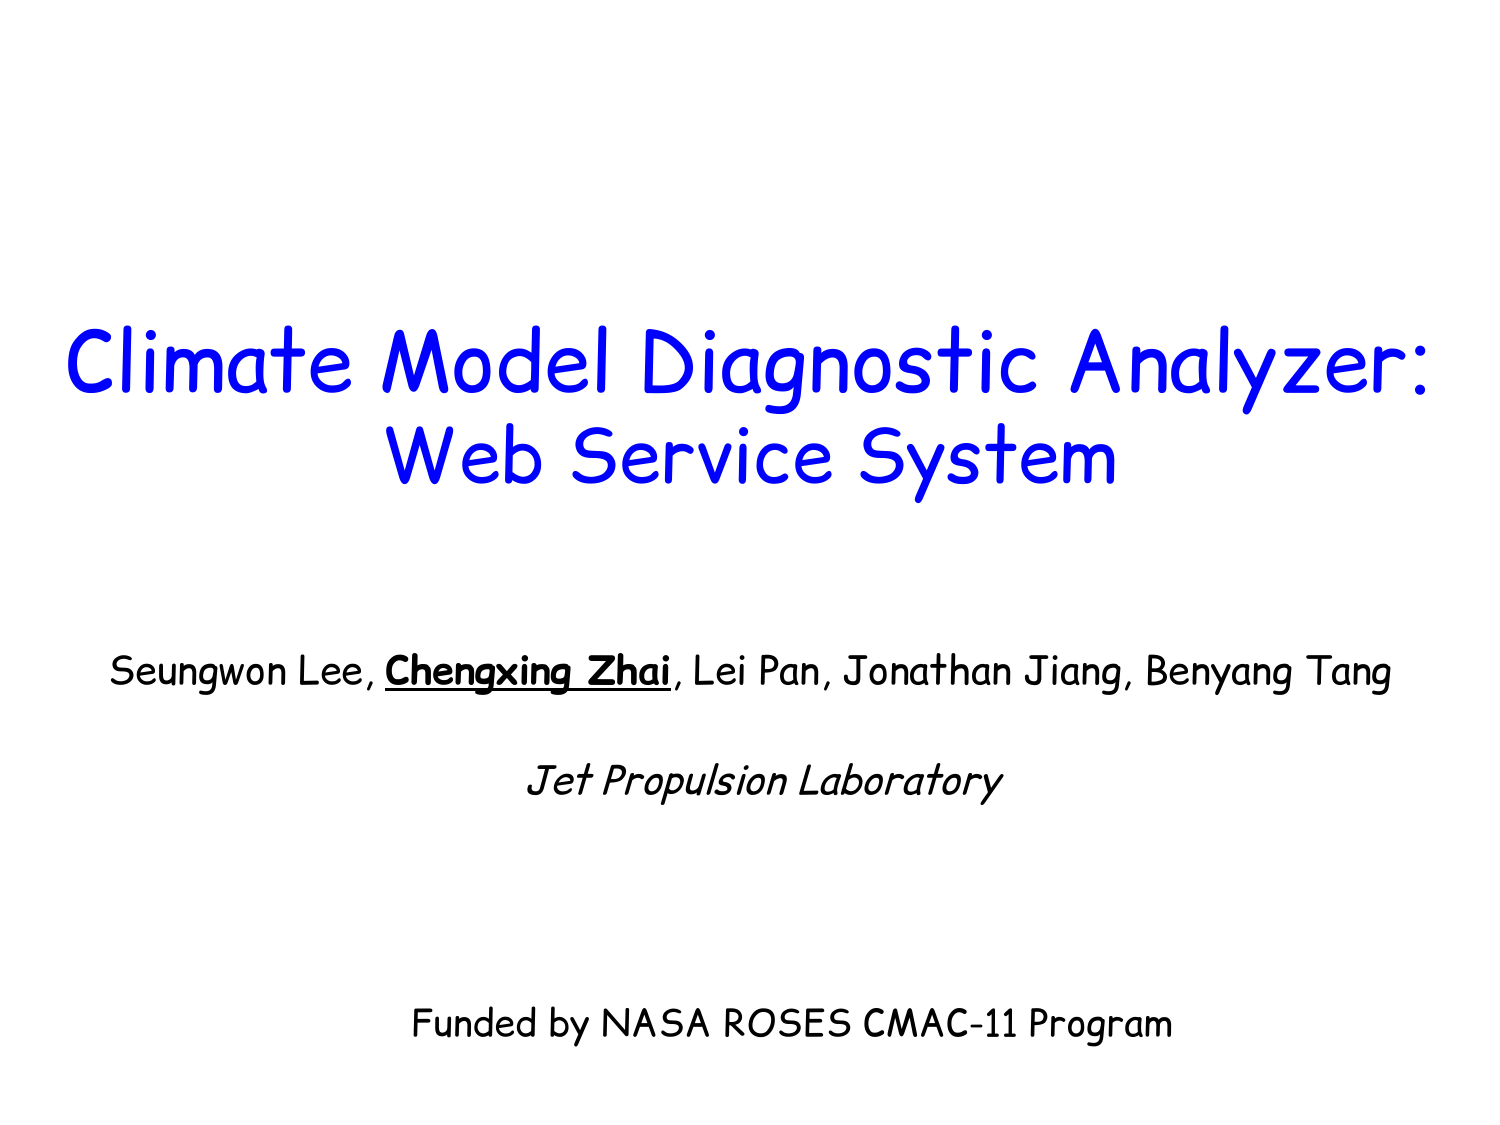

# Climate Model Diagnostic Analyzer: Web Service System
Seungwon Lee, Chengxing Zhai, Lei Pan, Jonathan Jiang, Benyang Tang

Jet Propulsion Laboratory
Funded by NASA ROSES CMAC-11 Program